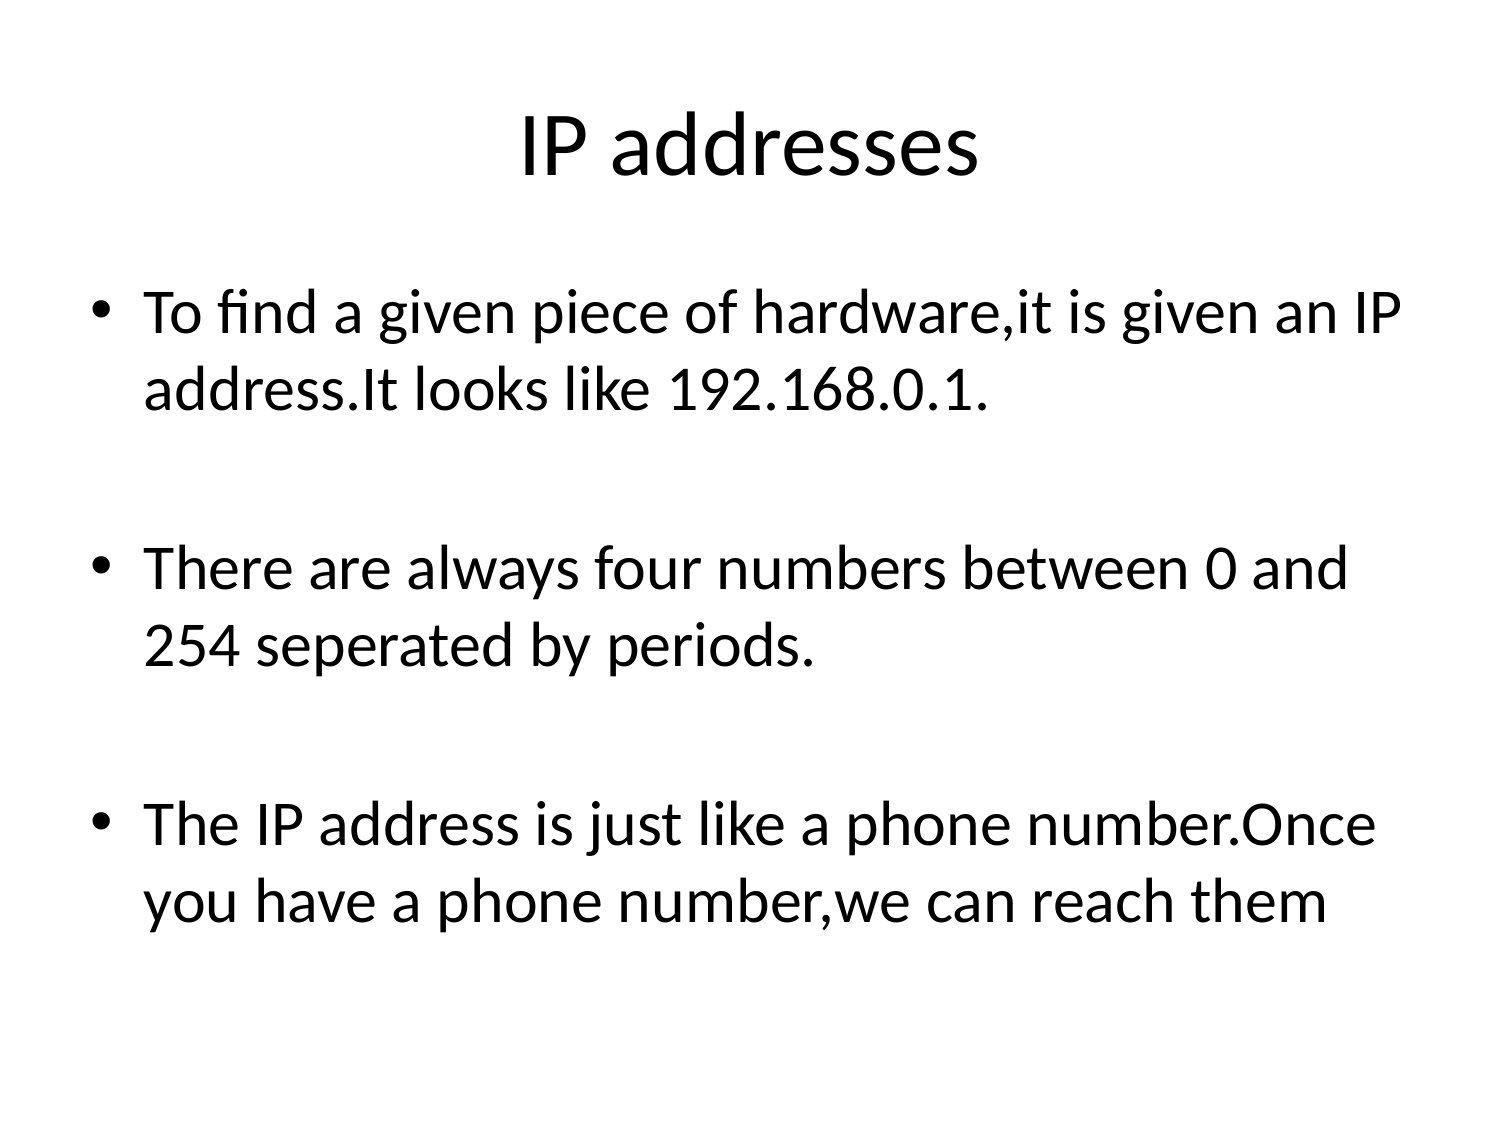

# IP addresses
To find a given piece of hardware,it is given an IP address.It looks like 192.168.0.1.

There are always four numbers between 0 and 254 seperated by periods.

The IP address is just like a phone number.Once you have a phone number,we can reach them